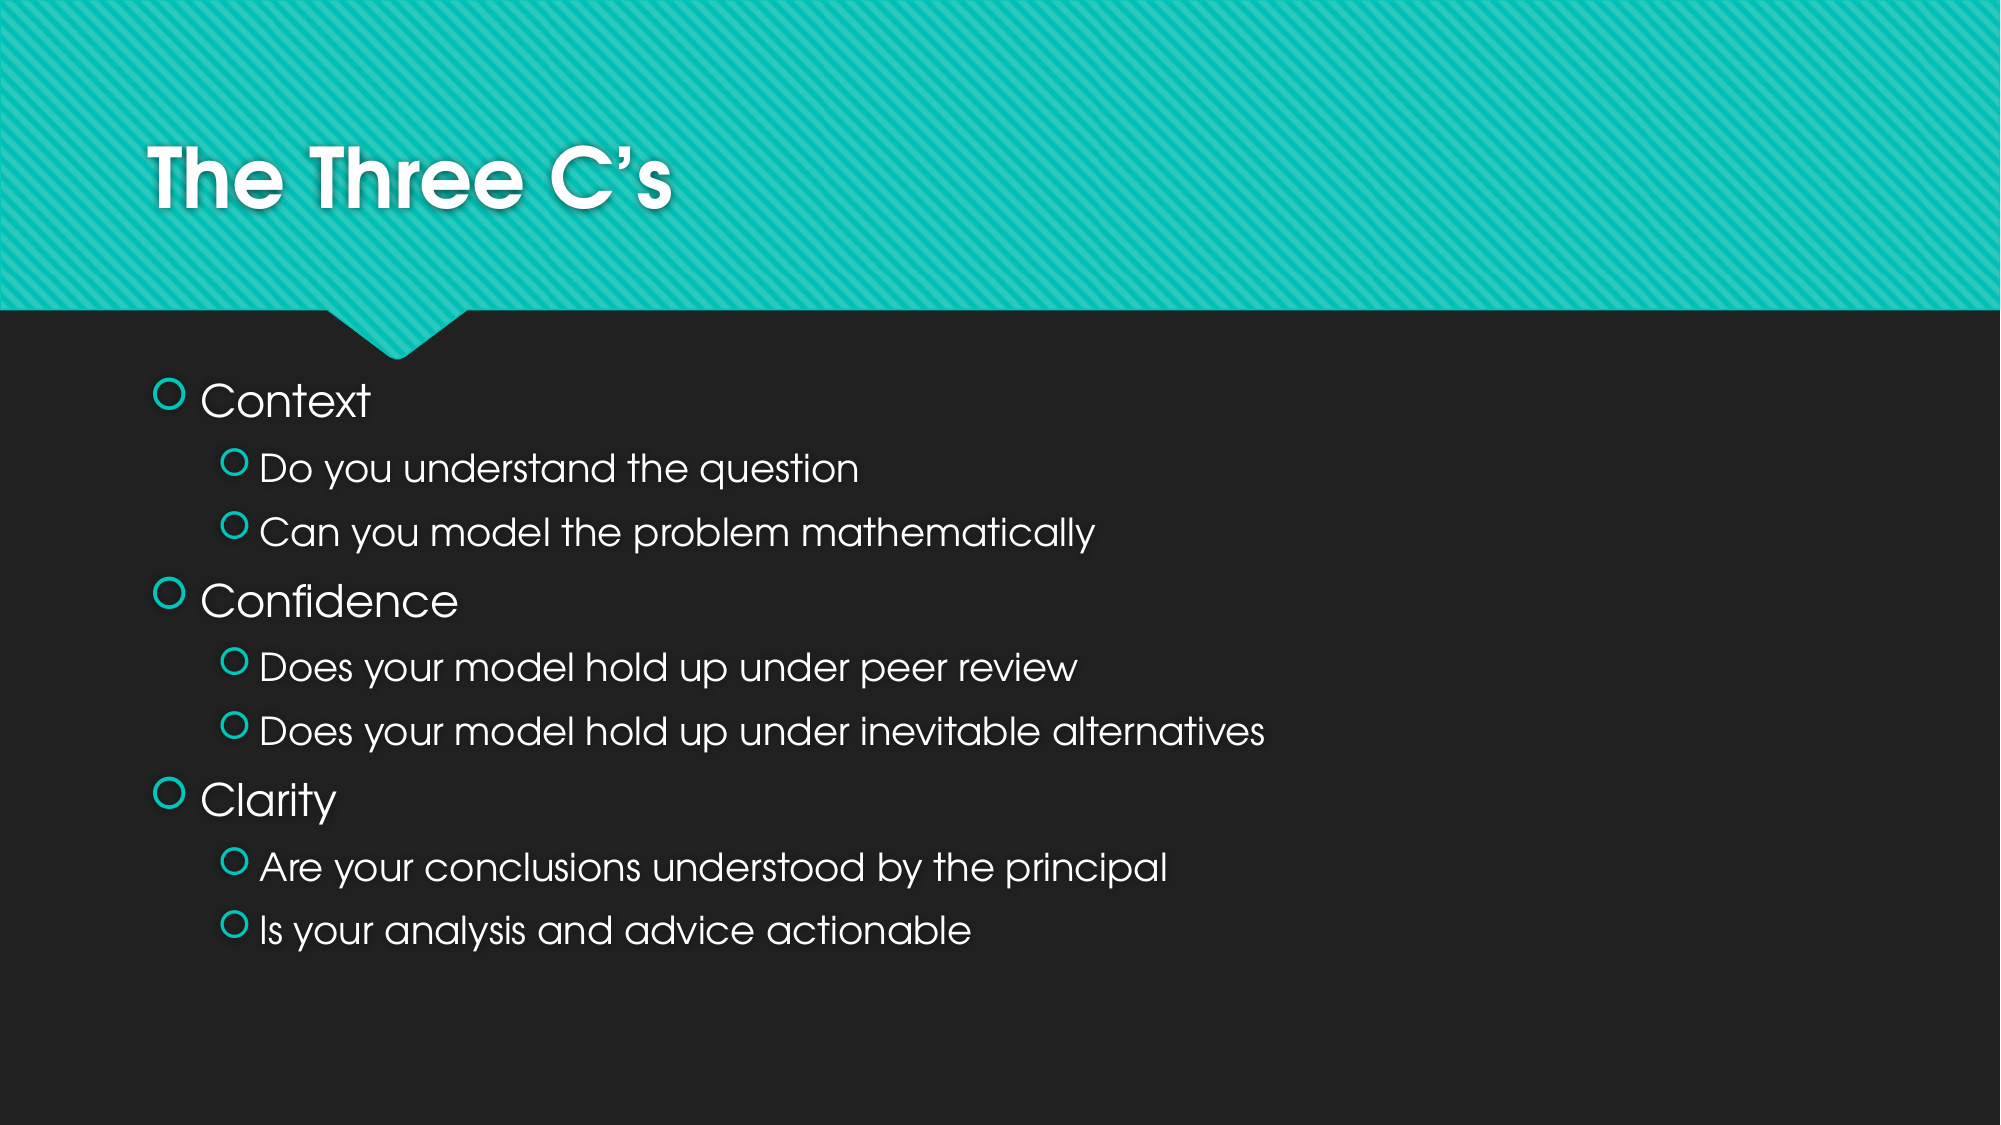

# The Three C’s
Context
Do you understand the question
Can you model the problem mathematically
Confidence
Does your model hold up under peer review
Does your model hold up under inevitable alternatives
Clarity
Are your conclusions understood by the principal
Is your analysis and advice actionable